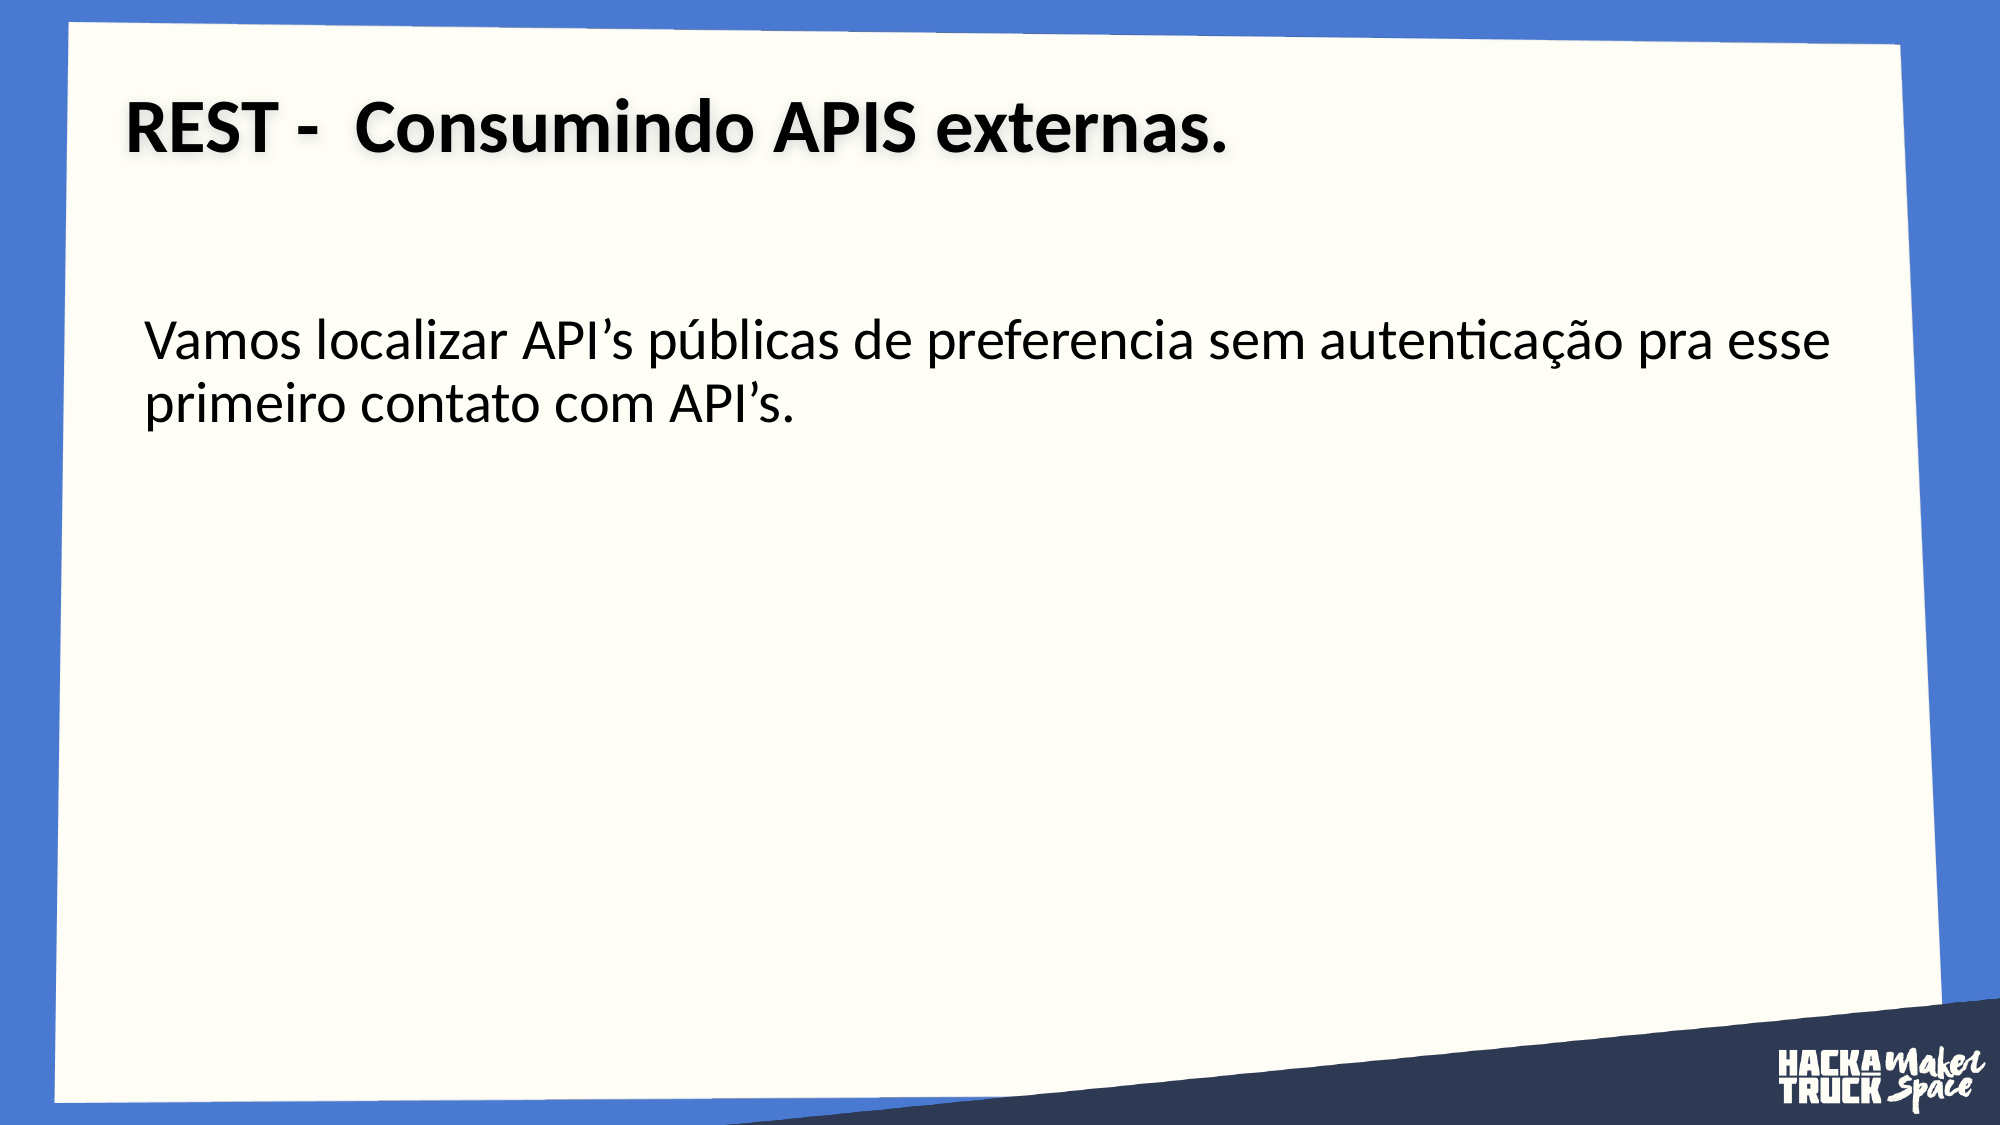

REST -  Consumindo APIS externas.
Vamos localizar API’s públicas de preferencia sem autenticação pra esse primeiro contato com API’s.